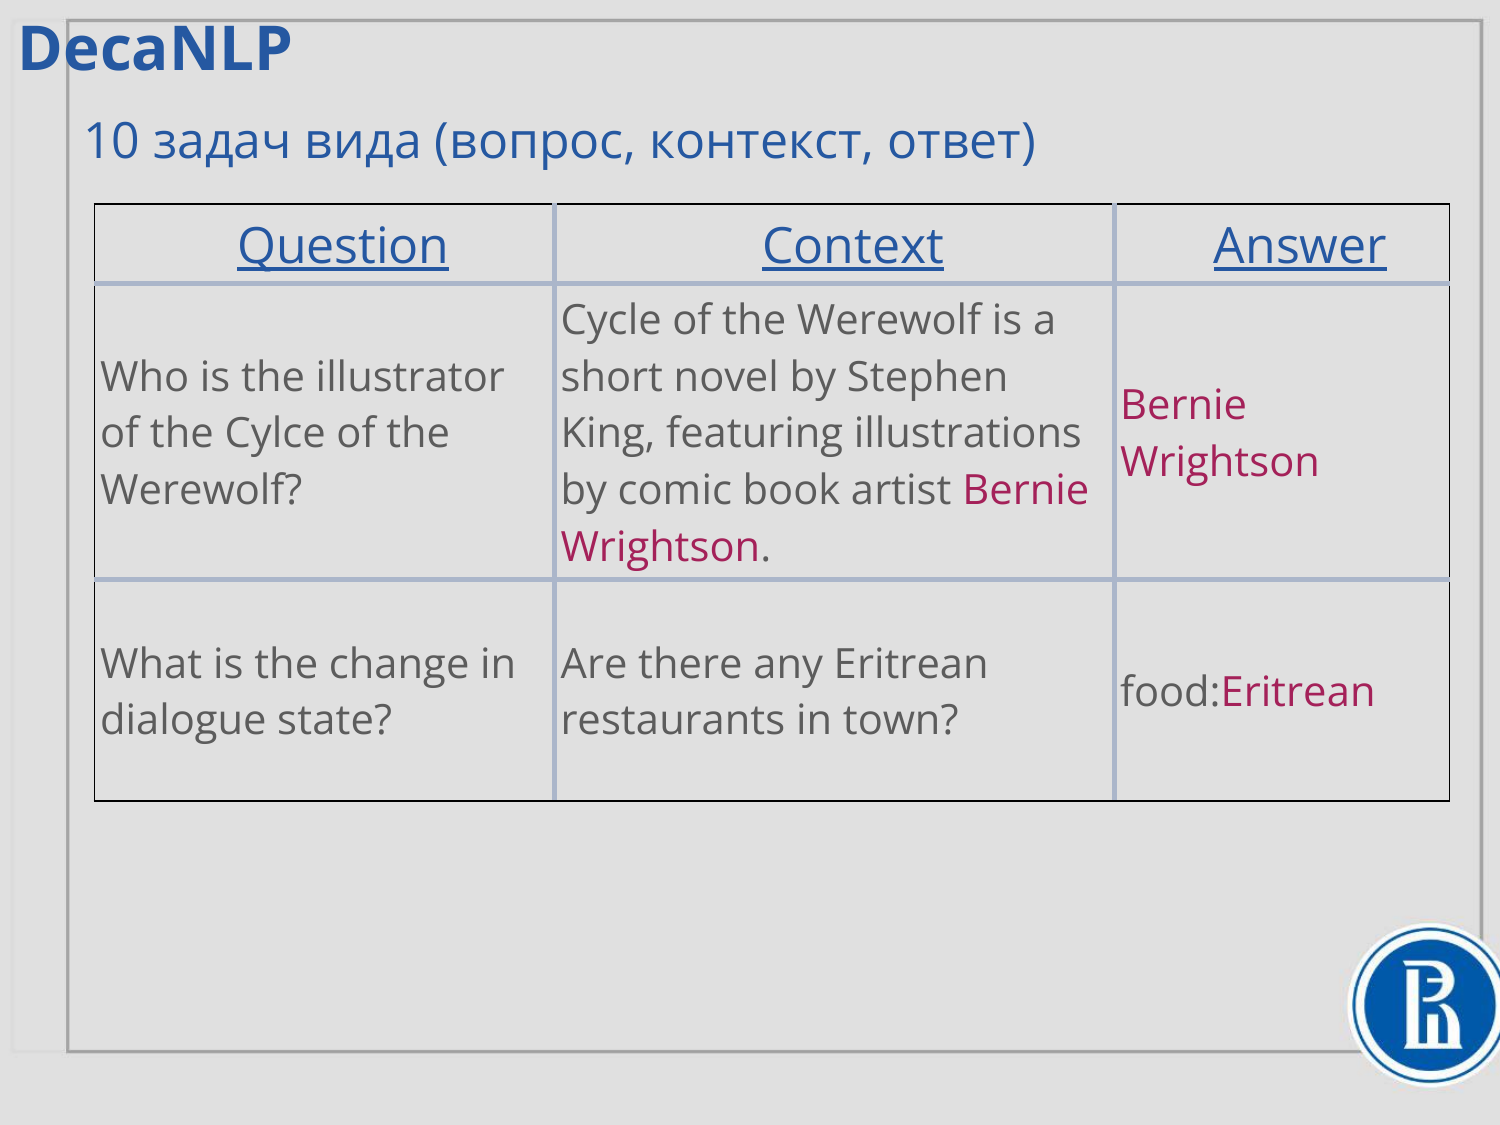

DecaNLP
10 задач вида (вопрос, контекст, ответ)
| Question | Context | Answer |
| --- | --- | --- |
| Who is the illustrator of the Cylce of the Werewolf? | Cycle of the Werewolf is a short novel by Stephen King, featuring illustrations by comic book artist Bernie Wrightson. | Bernie Wrightson |
| What is the change in dialogue state? | Are there any Eritrean restaurants in town? | food:Eritrean |